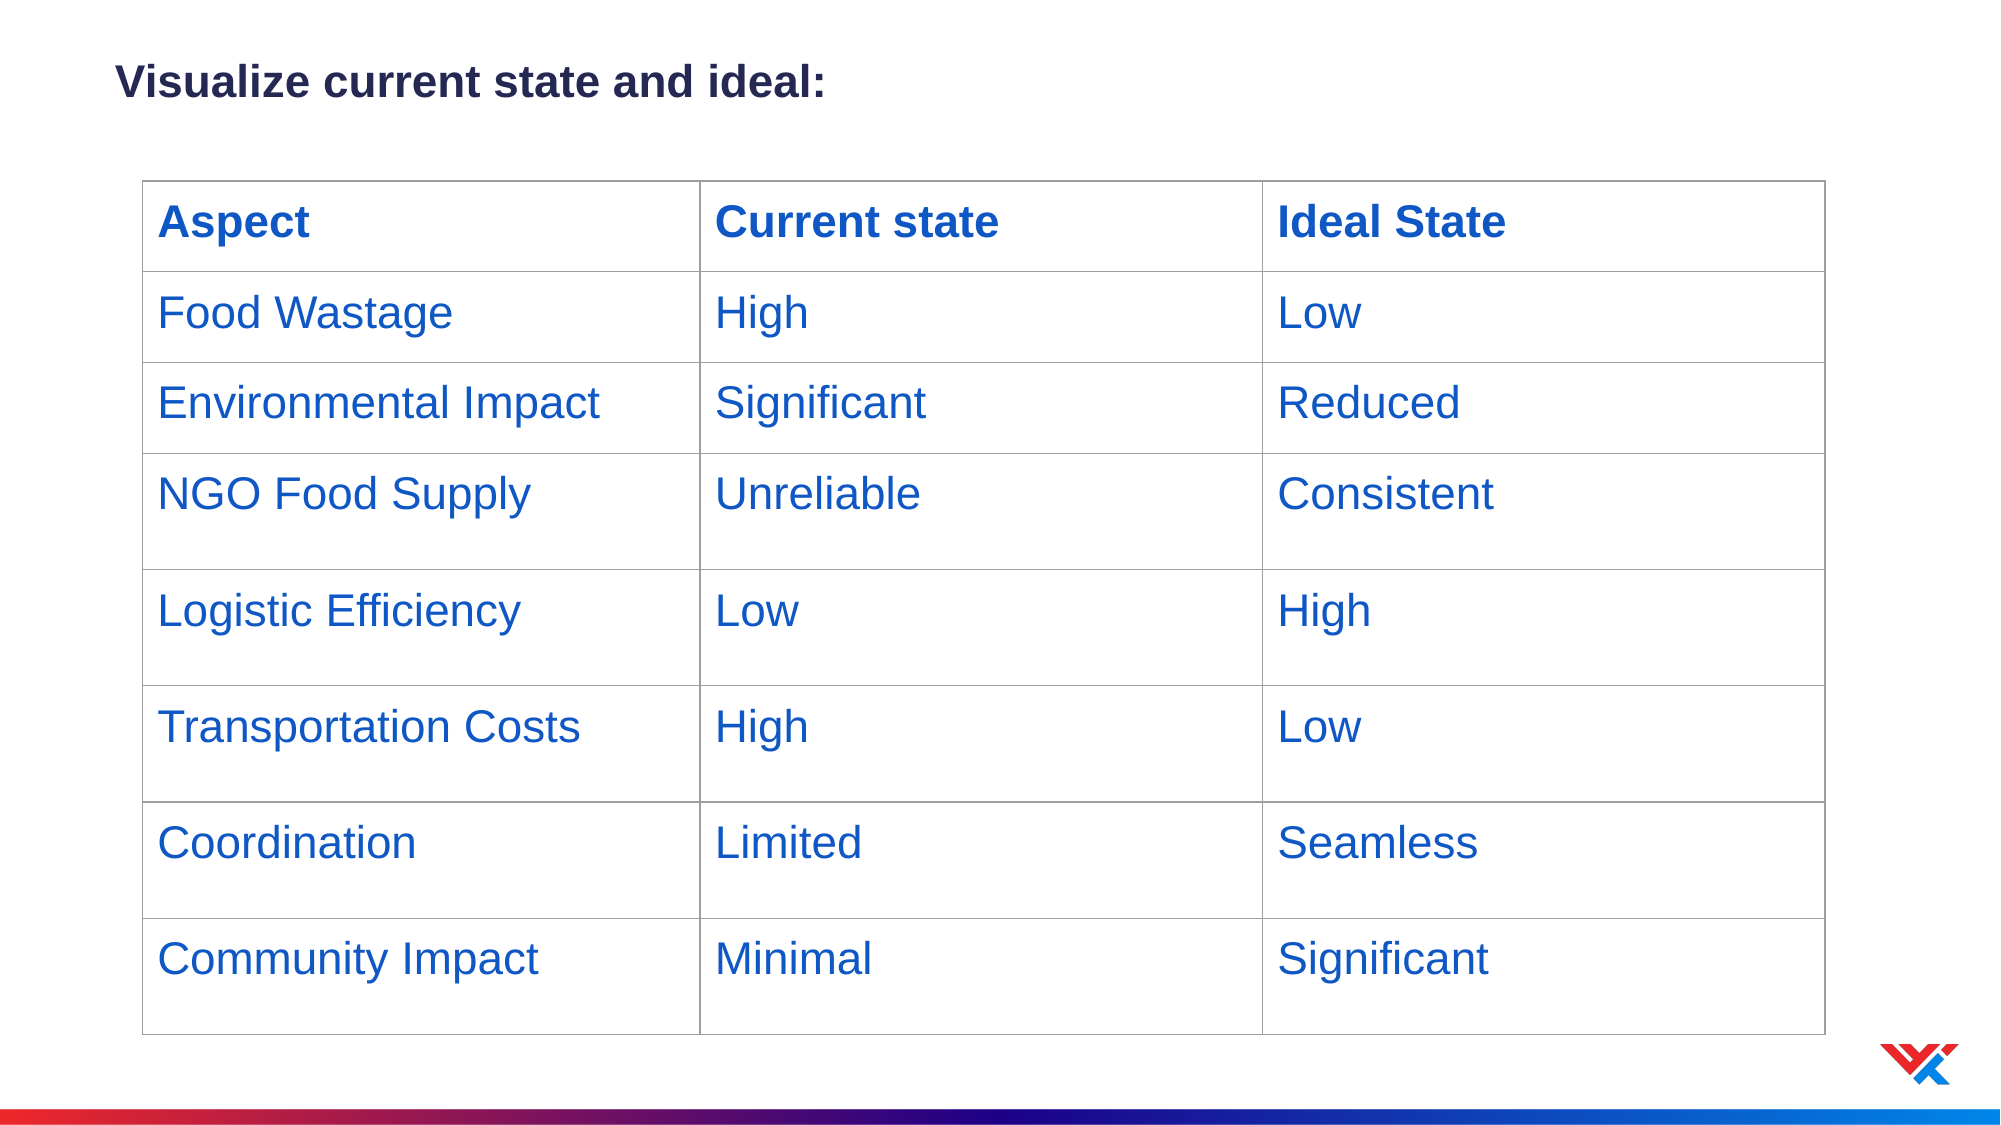

Visualize current state and ideal:
| Aspect | Current state | Ideal State |
| --- | --- | --- |
| Food Wastage | High | Low |
| Environmental Impact | Significant | Reduced |
| NGO Food Supply | Unreliable | Consistent |
| Logistic Efficiency | Low | High |
| Transportation Costs | High | Low |
| Coordination | Limited | Seamless |
| Community Impact | Minimal | Significant |